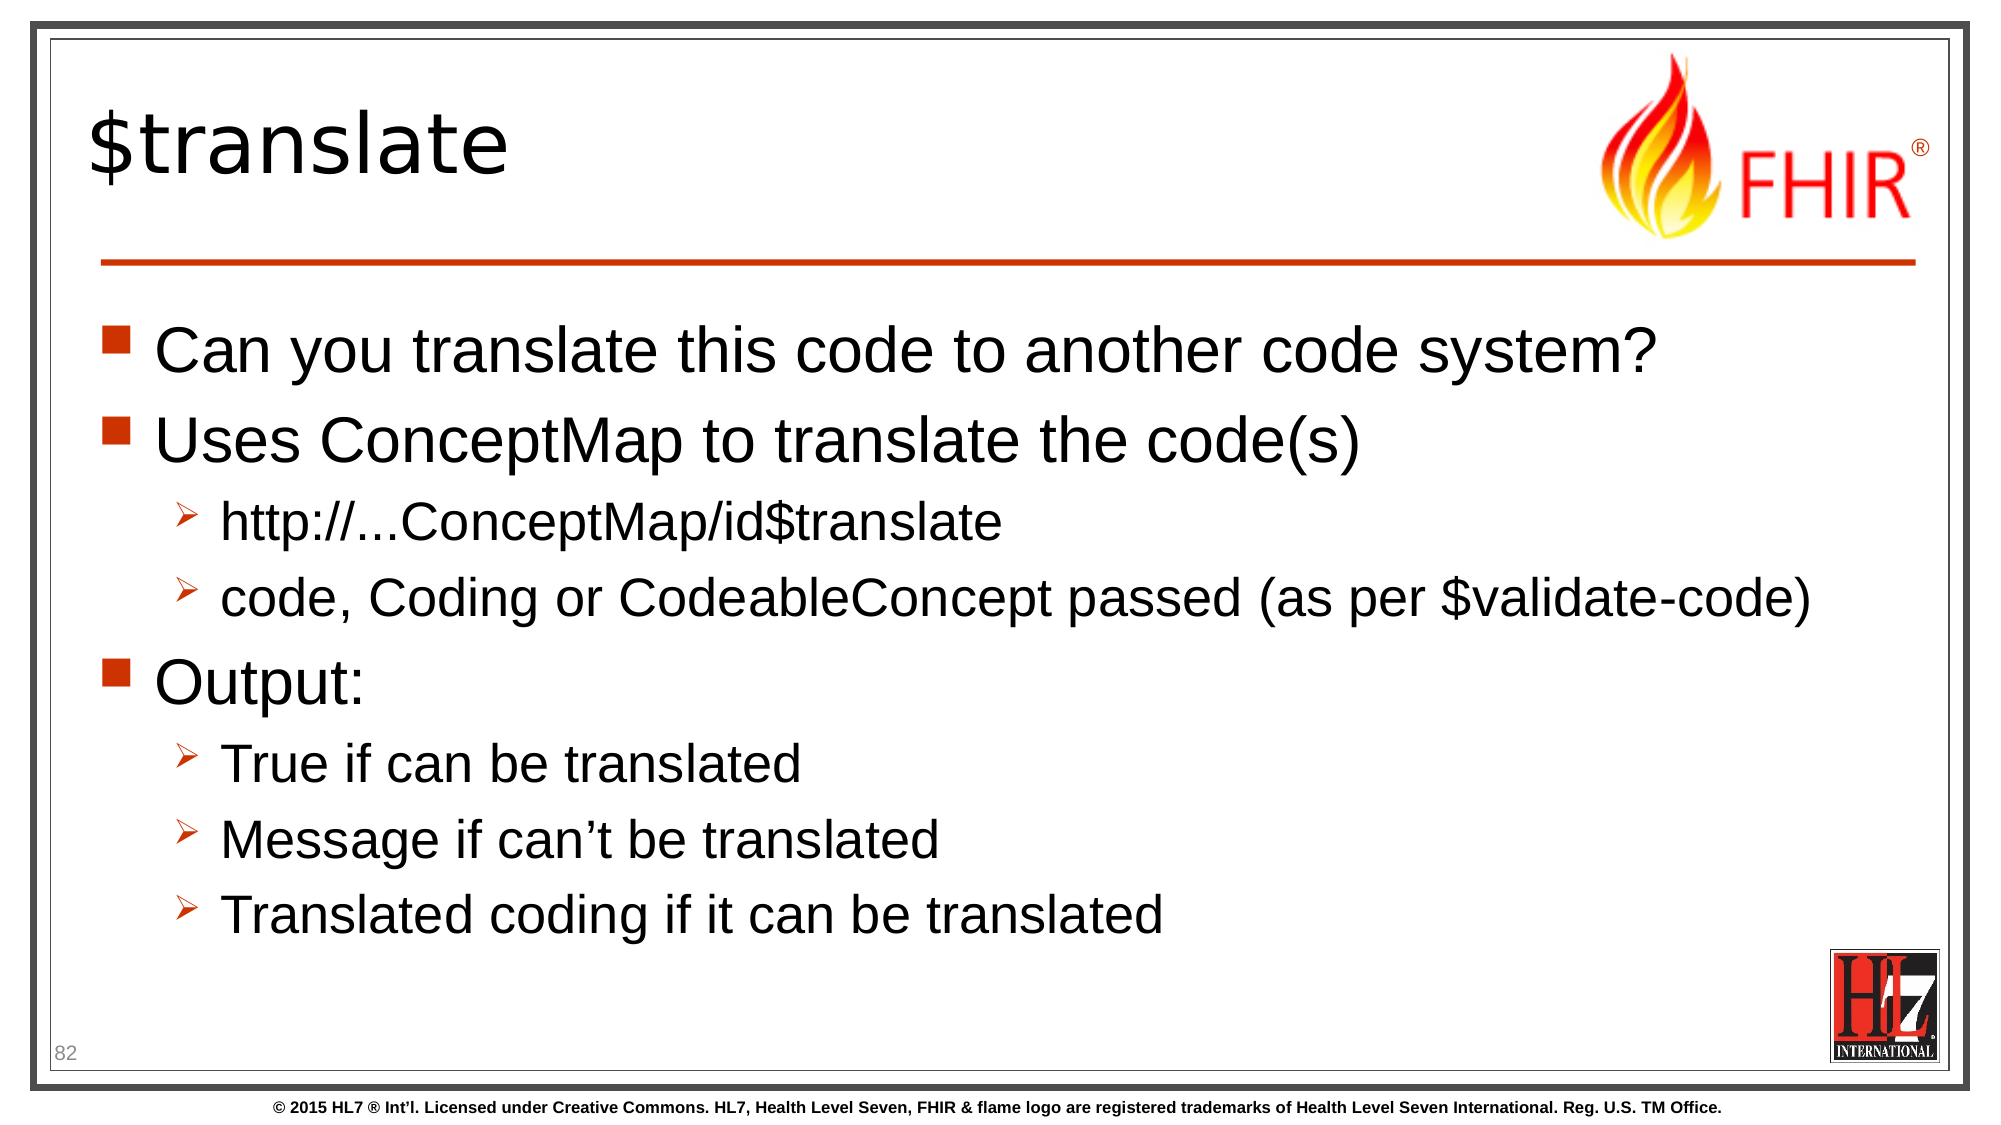

# $translate
Can you translate this code to another code system?
Uses ConceptMap to translate the code(s)
http://...ConceptMap/id$translate
code, Coding or CodeableConcept passed (as per $validate-code)
Output:
True if can be translated
Message if can’t be translated
Translated coding if it can be translated
82